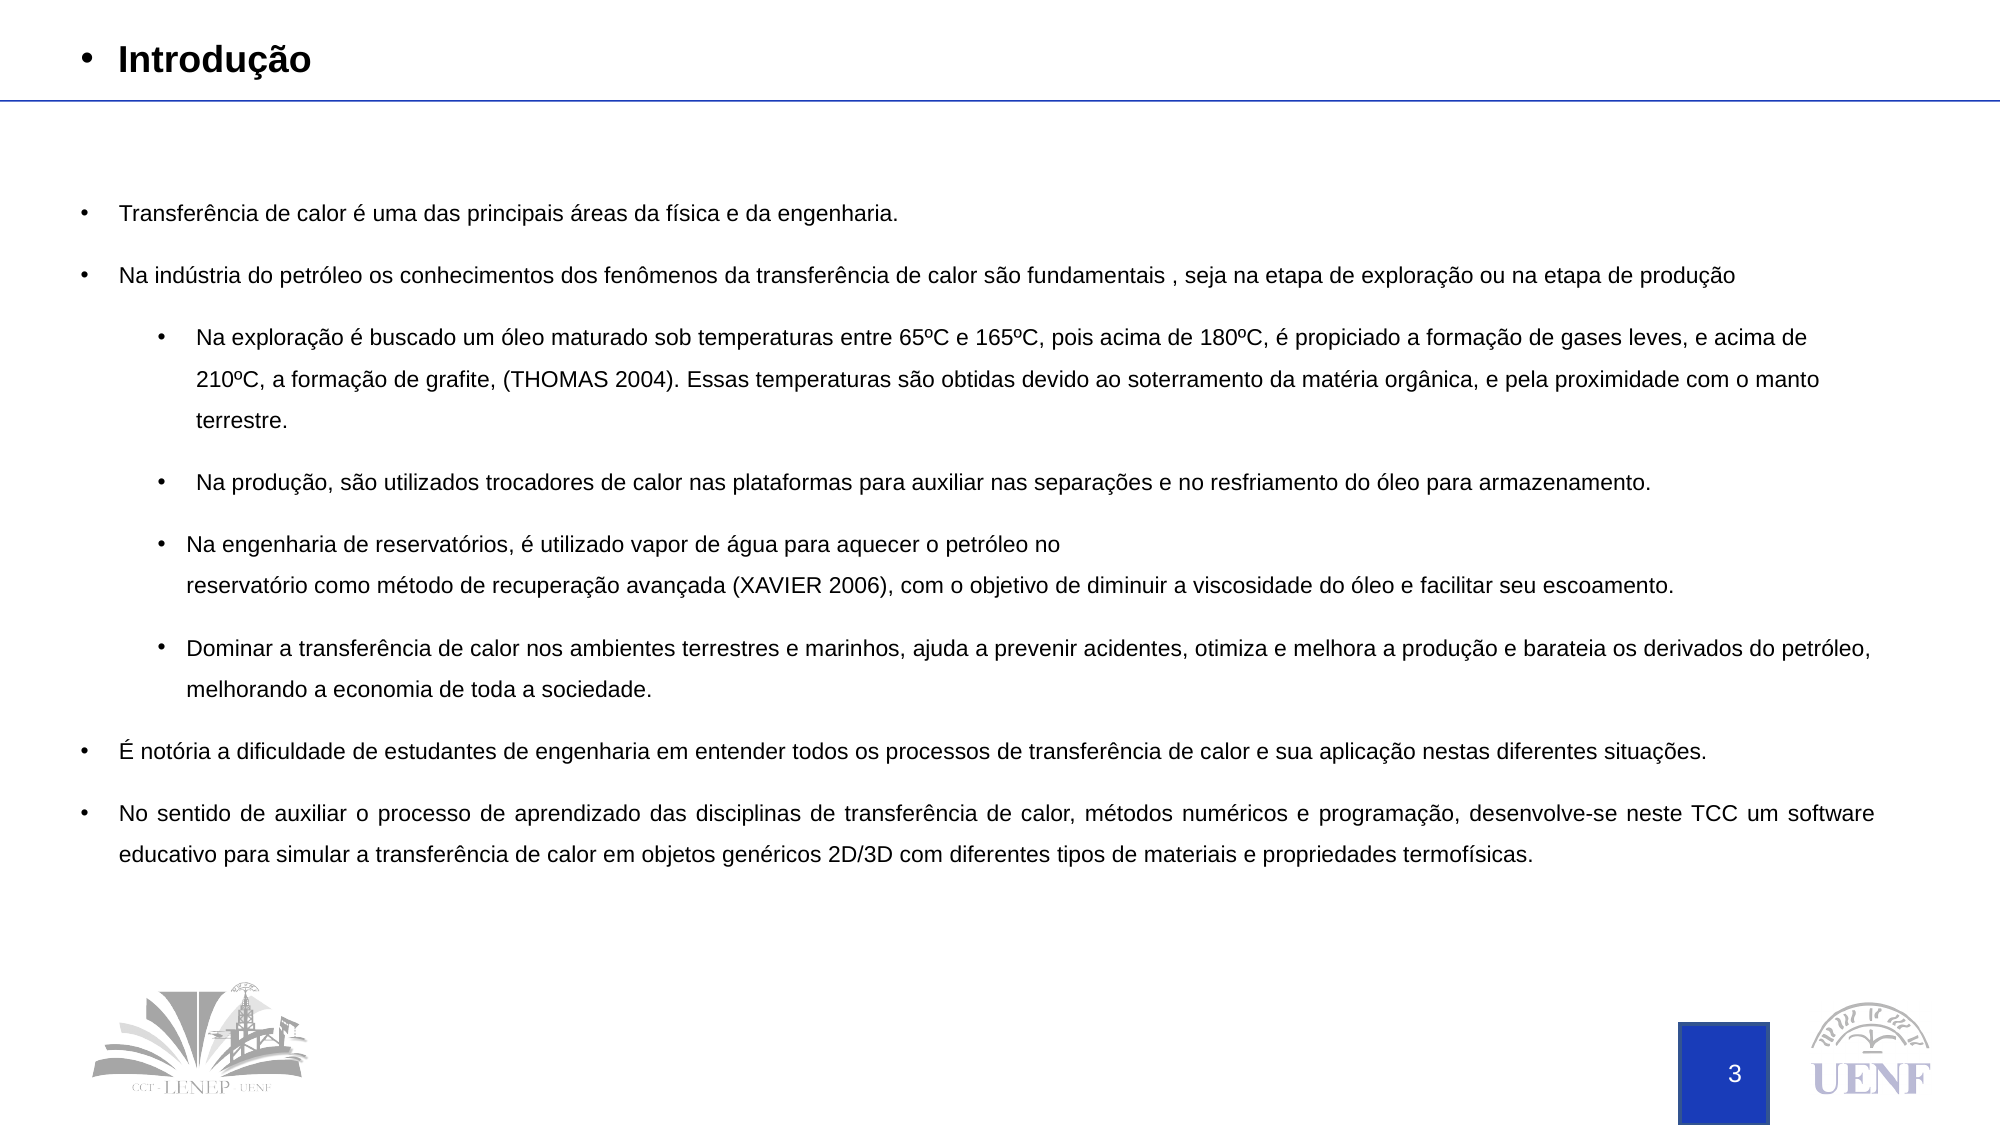

Introdução
Transferência de calor é uma das principais áreas da física e da engenharia.
Na indústria do petróleo os conhecimentos dos fenômenos da transferência de calor são fundamentais , seja na etapa de exploração ou na etapa de produção
Na exploração é buscado um óleo maturado sob temperaturas entre 65ºC e 165ºC, pois acima de 180ºC, é propiciado a formação de gases leves, e acima de 210ºC, a formação de grafite, (THOMAS 2004). Essas temperaturas são obtidas devido ao soterramento da matéria orgânica, e pela proximidade com o manto terrestre.
Na produção, são utilizados trocadores de calor nas plataformas para auxiliar nas separações e no resfriamento do óleo para armazenamento.
Na engenharia de reservatórios, é utilizado vapor de água para aquecer o petróleo no
reservatório como método de recuperação avançada (XAVIER 2006), com o objetivo de diminuir a viscosidade do óleo e facilitar seu escoamento.
Dominar a transferência de calor nos ambientes terrestres e marinhos, ajuda a prevenir acidentes, otimiza e melhora a produção e barateia os derivados do petróleo, melhorando a economia de toda a sociedade.
É notória a dificuldade de estudantes de engenharia em entender todos os processos de transferência de calor e sua aplicação nestas diferentes situações.
No sentido de auxiliar o processo de aprendizado das disciplinas de transferência de calor, métodos numéricos e programação, desenvolve-se neste TCC um software educativo para simular a transferência de calor em objetos genéricos 2D/3D com diferentes tipos de materiais e propriedades termofísicas.